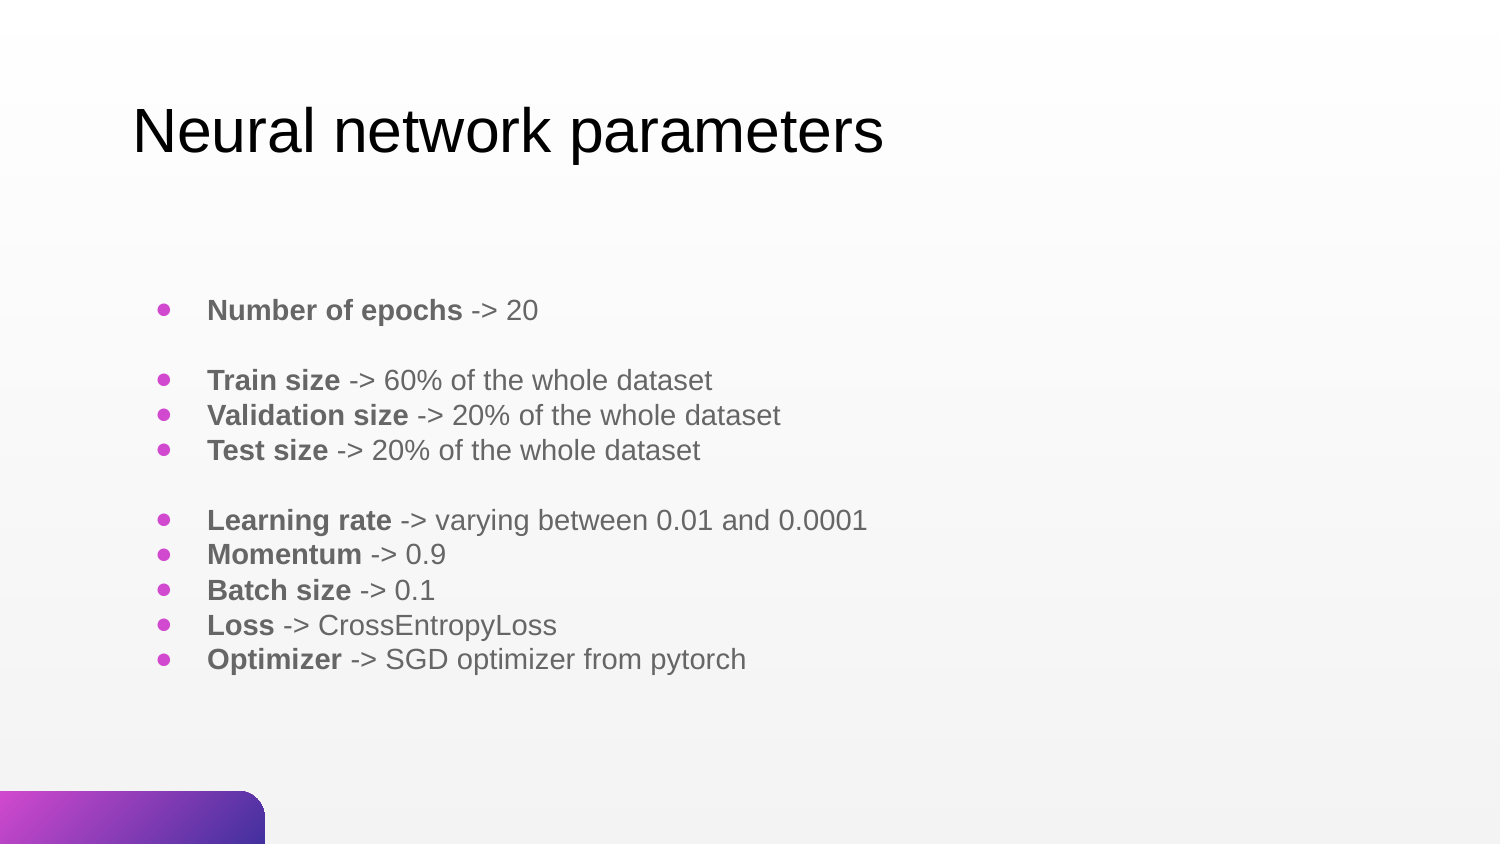

# Neural network parameters

Number of epochs -> 20

Train size -> 60% of the whole dataset
Validation size -> 20% of the whole dataset
Test size -> 20% of the whole dataset

Learning rate -> varying between 0.01 and 0.0001
Momentum -> 0.9
Batch size -> 0.1
Loss -> CrossEntropyLoss
Optimizer -> SGD optimizer from pytorch